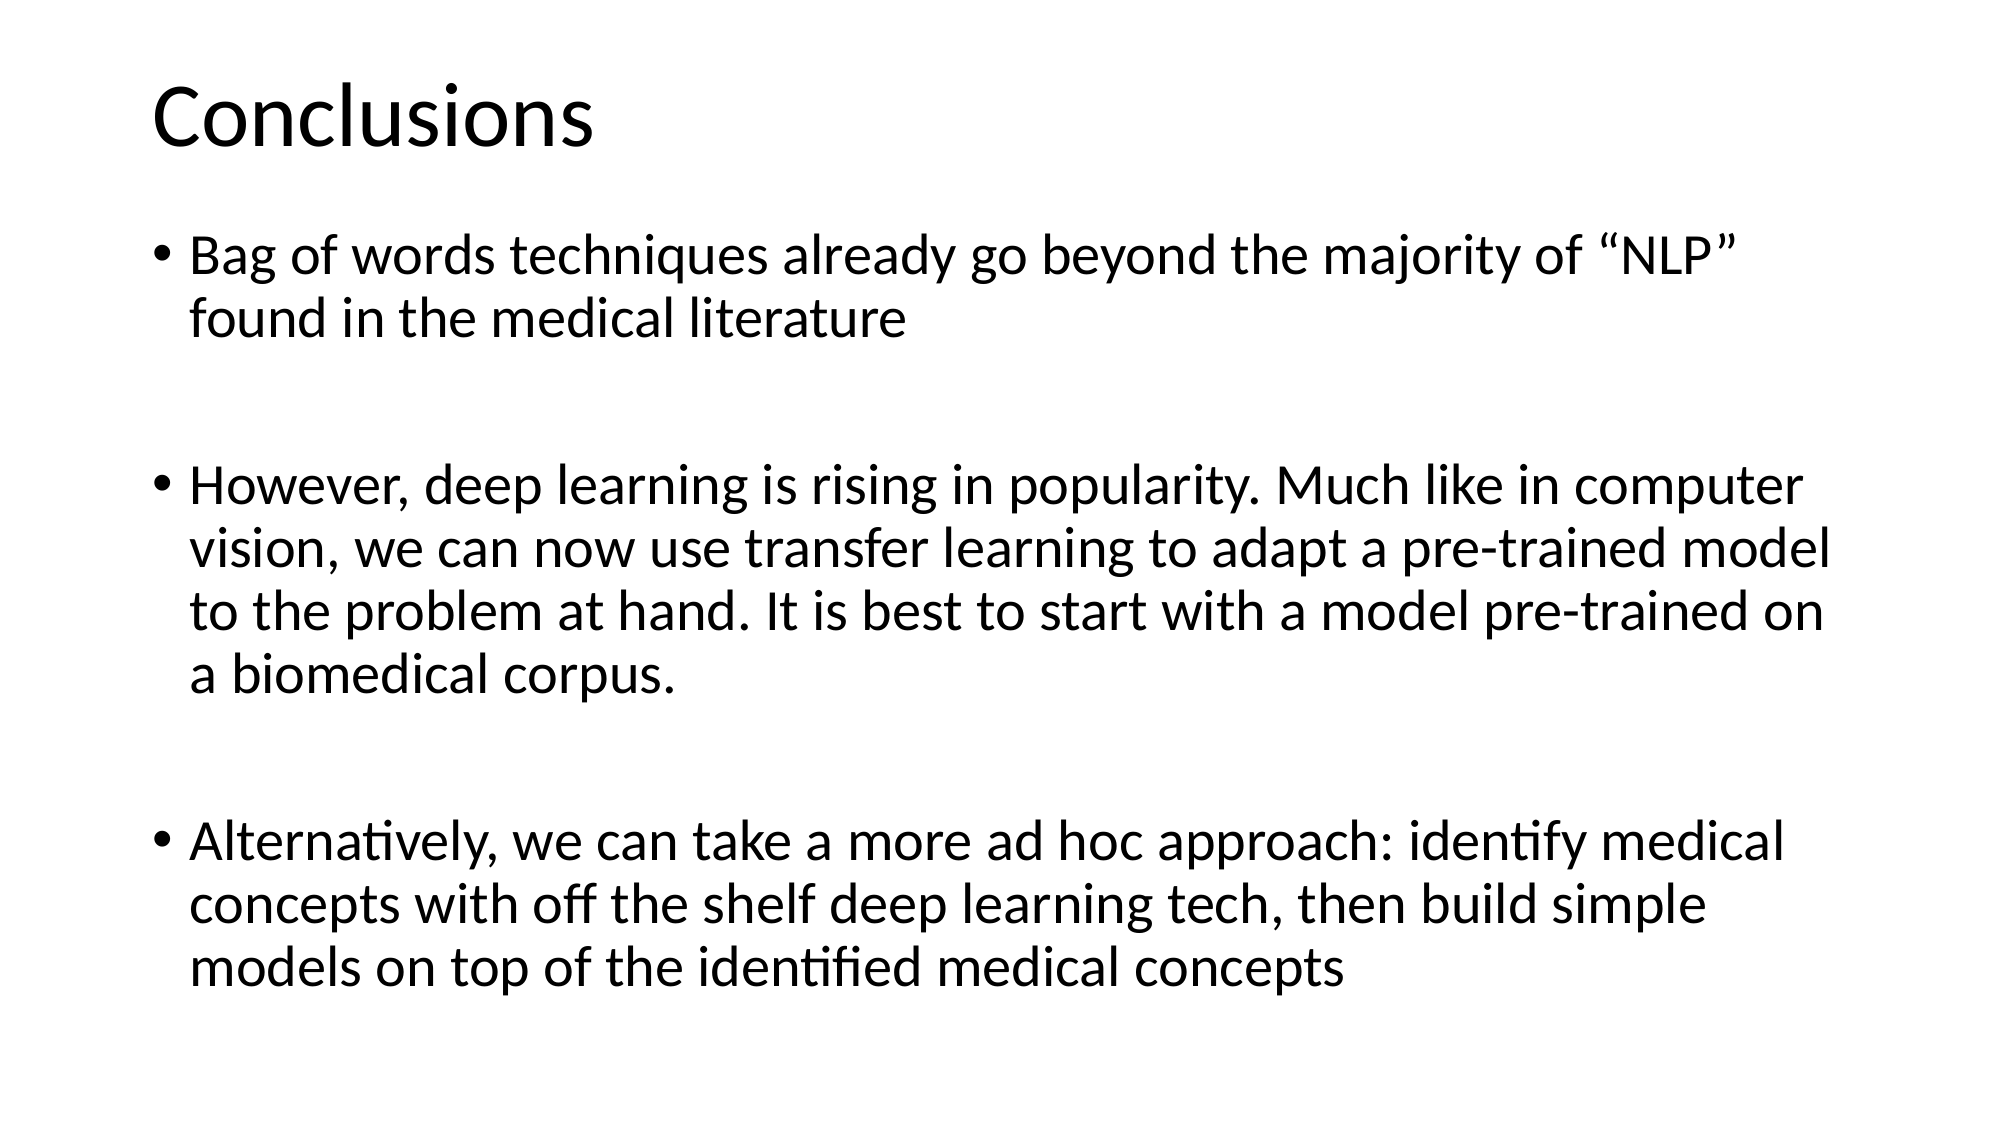

# Conclusions
Bag of words techniques already go beyond the majority of “NLP” found in the medical literature

However, deep learning is rising in popularity. Much like in computer vision, we can now use transfer learning to adapt a pre-trained model to the problem at hand. It is best to start with a model pre-trained on a biomedical corpus.

Alternatively, we can take a more ad hoc approach: identify medical concepts with off the shelf deep learning tech, then build simple models on top of the identified medical concepts